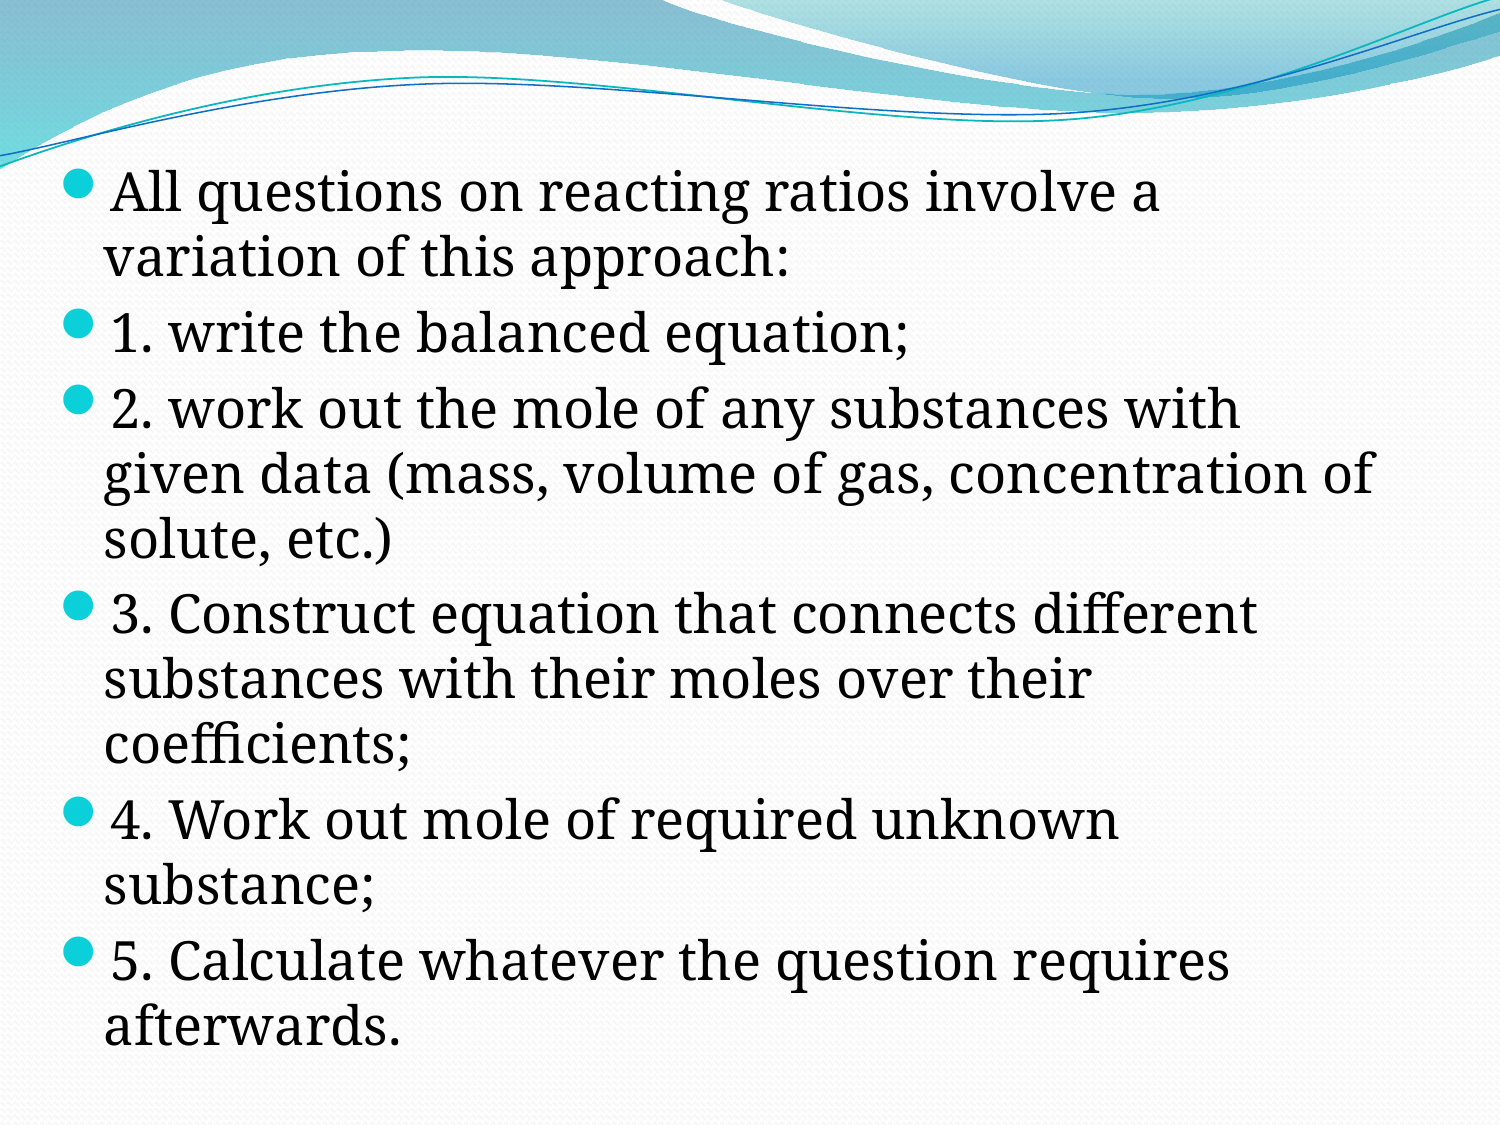

All questions on reacting ratios involve a variation of this approach:
1. write the balanced equation;
2. work out the mole of any substances with given data (mass, volume of gas, concentration of solute, etc.)
3. Construct equation that connects different substances with their moles over their coefficients;
4. Work out mole of required unknown substance;
5. Calculate whatever the question requires afterwards.